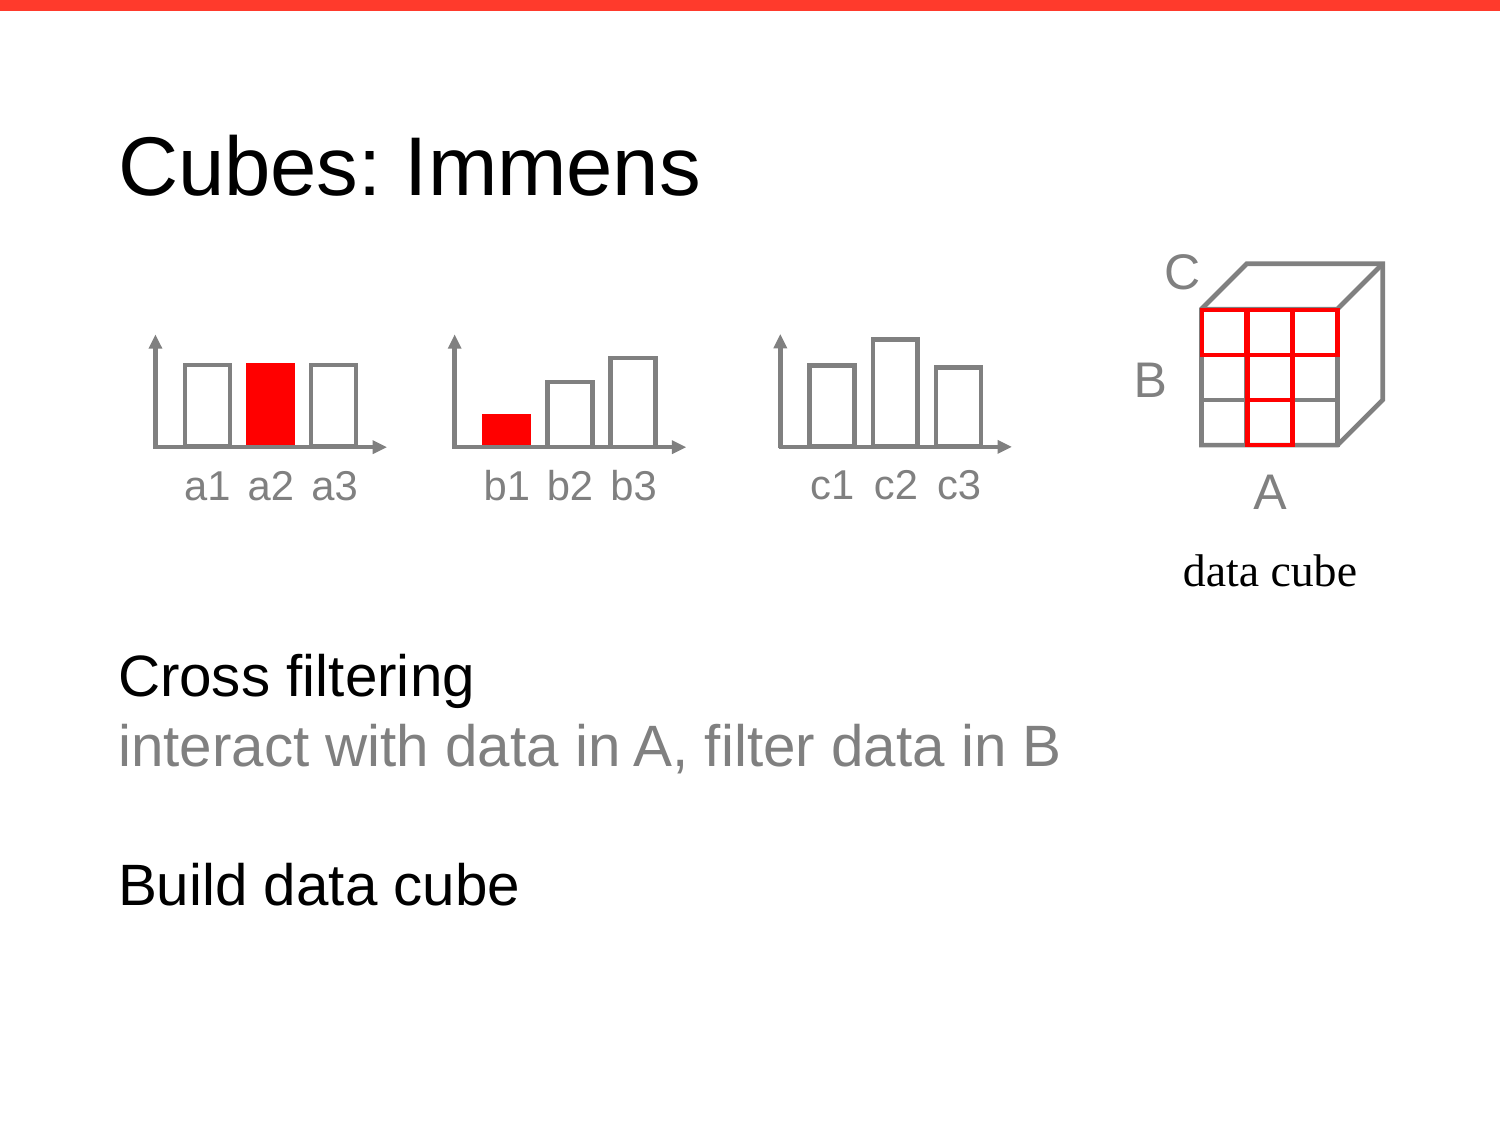

# Cubes: Immens
C

B

c1
c2
c3
a1
a2
a3
b1
b2
b3
A
data cube
Cross filtering
interact with data in A, filter data in B

Build data cube